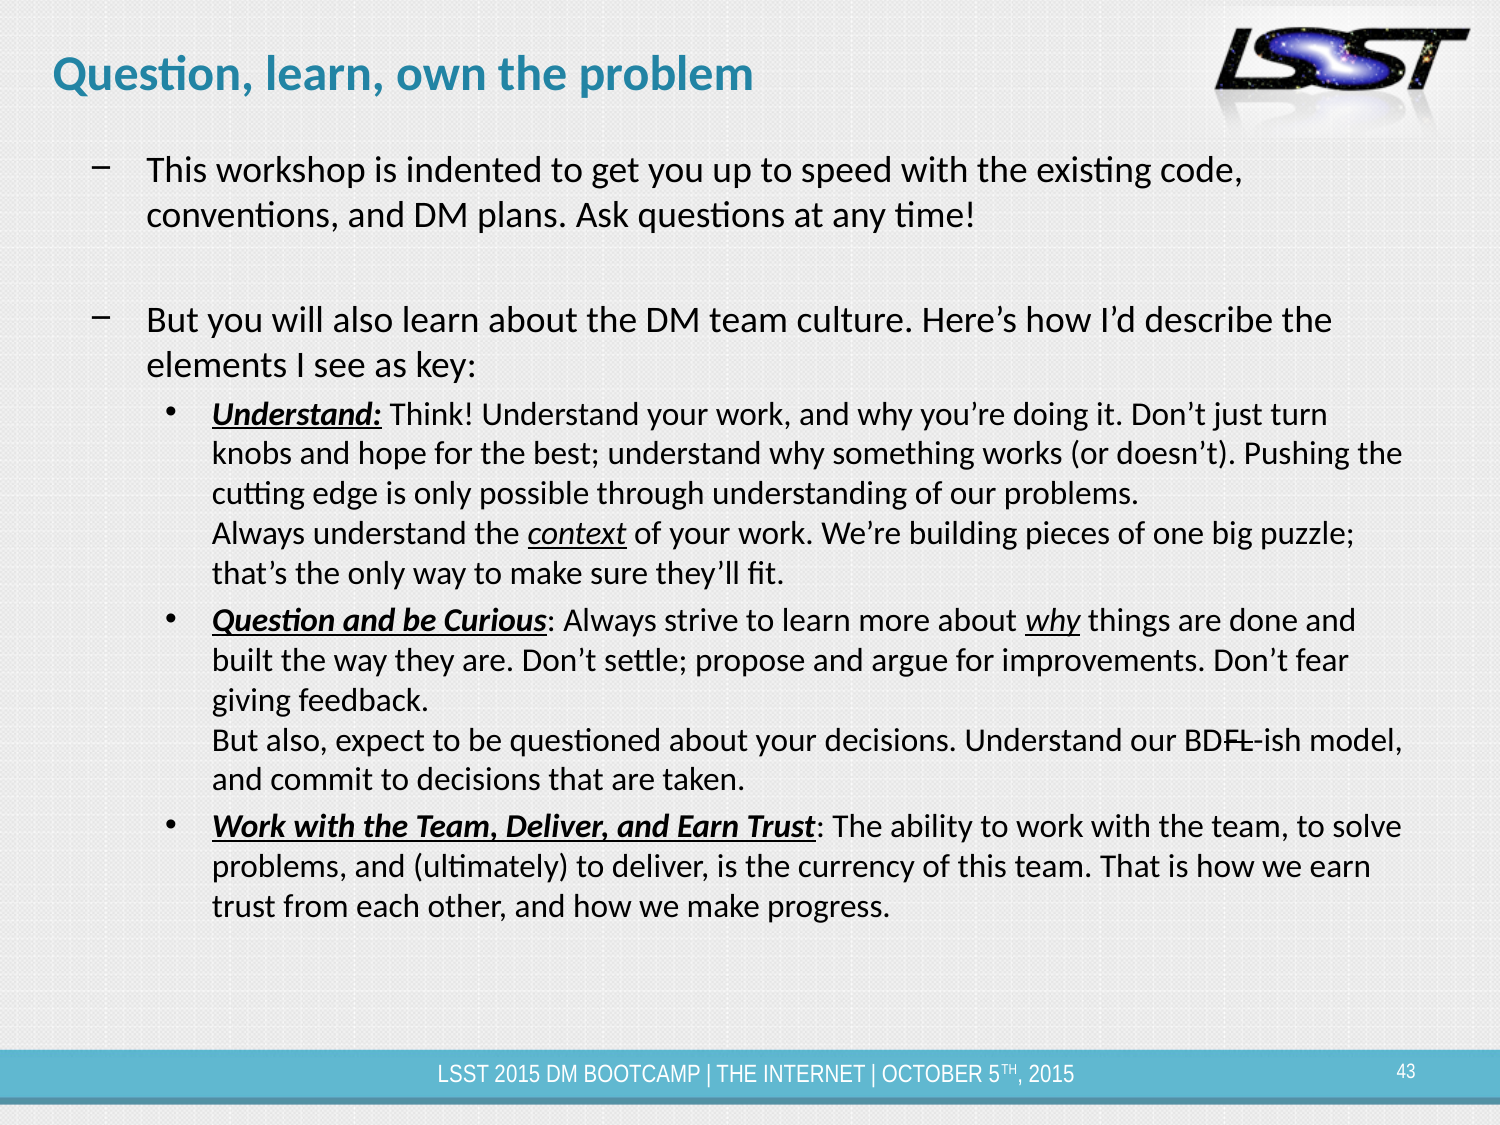

# Question, learn, own the problem
This workshop is indented to get you up to speed with the existing code, conventions, and DM plans. Ask questions at any time!

But you will also learn about the DM team culture. Here’s how I’d describe the elements I see as key:
Understand: Think! Understand your work, and why you’re doing it. Don’t just turn knobs and hope for the best; understand why something works (or doesn’t). Pushing the cutting edge is only possible through understanding of our problems.
Always understand the context of your work. We’re building pieces of one big puzzle; that’s the only way to make sure they’ll fit.
Question and be Curious: Always strive to learn more about why things are done and built the way they are. Don’t settle; propose and argue for improvements. Don’t fear giving feedback.
But also, expect to be questioned about your decisions. Understand our BDFL-ish model, and commit to decisions that are taken.
Work with the Team, Deliver, and Earn Trust: The ability to work with the team, to solve problems, and (ultimately) to deliver, is the currency of this team. That is how we earn trust from each other, and how we make progress.